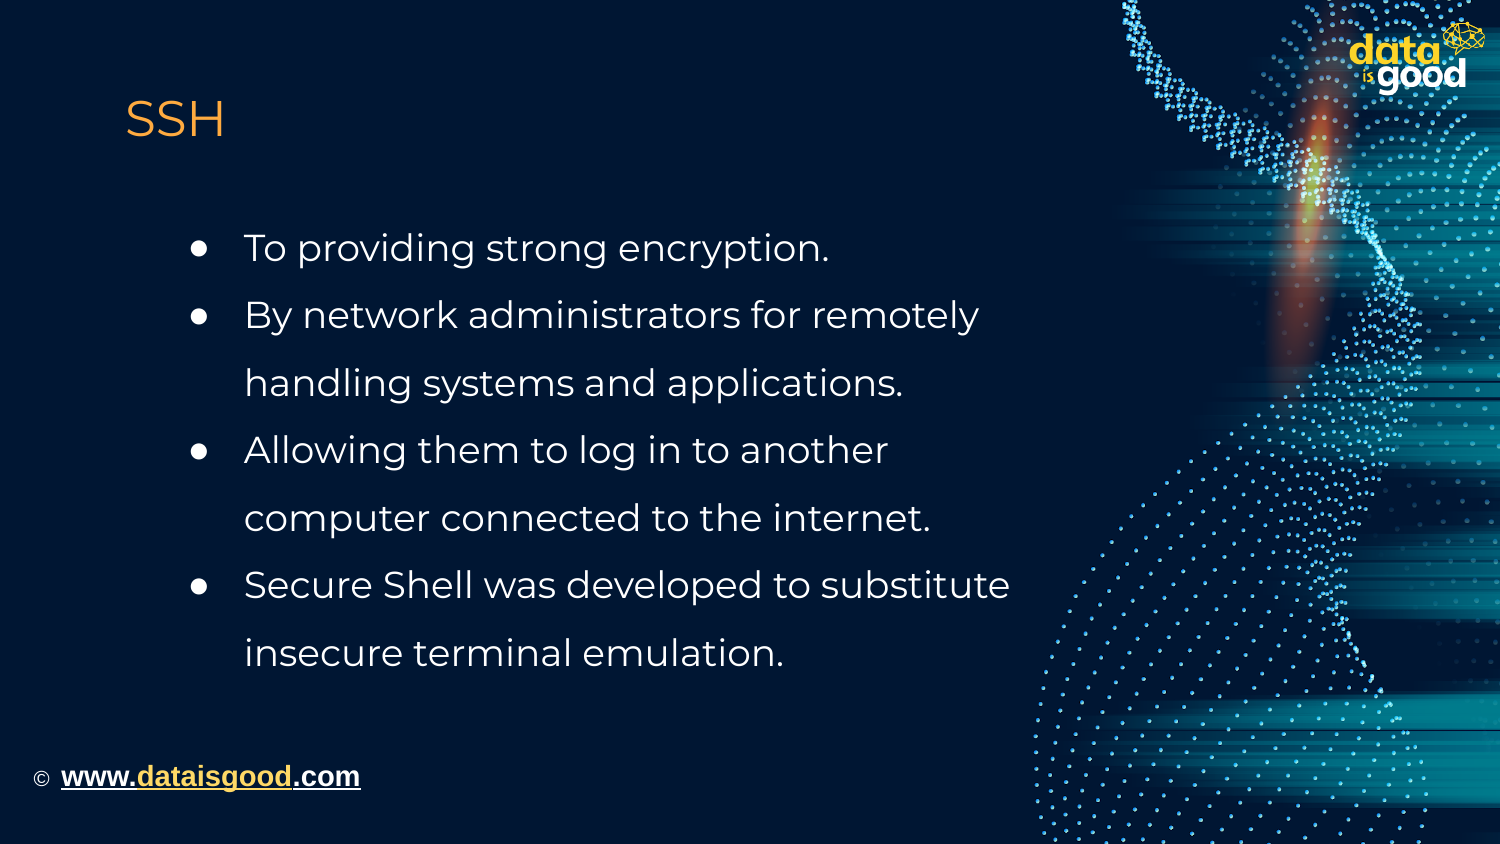

# SSH
To providing strong encryption.
By network administrators for remotely handling systems and applications.
Allowing them to log in to another computer connected to the internet.
Secure Shell was developed to substitute insecure terminal emulation.